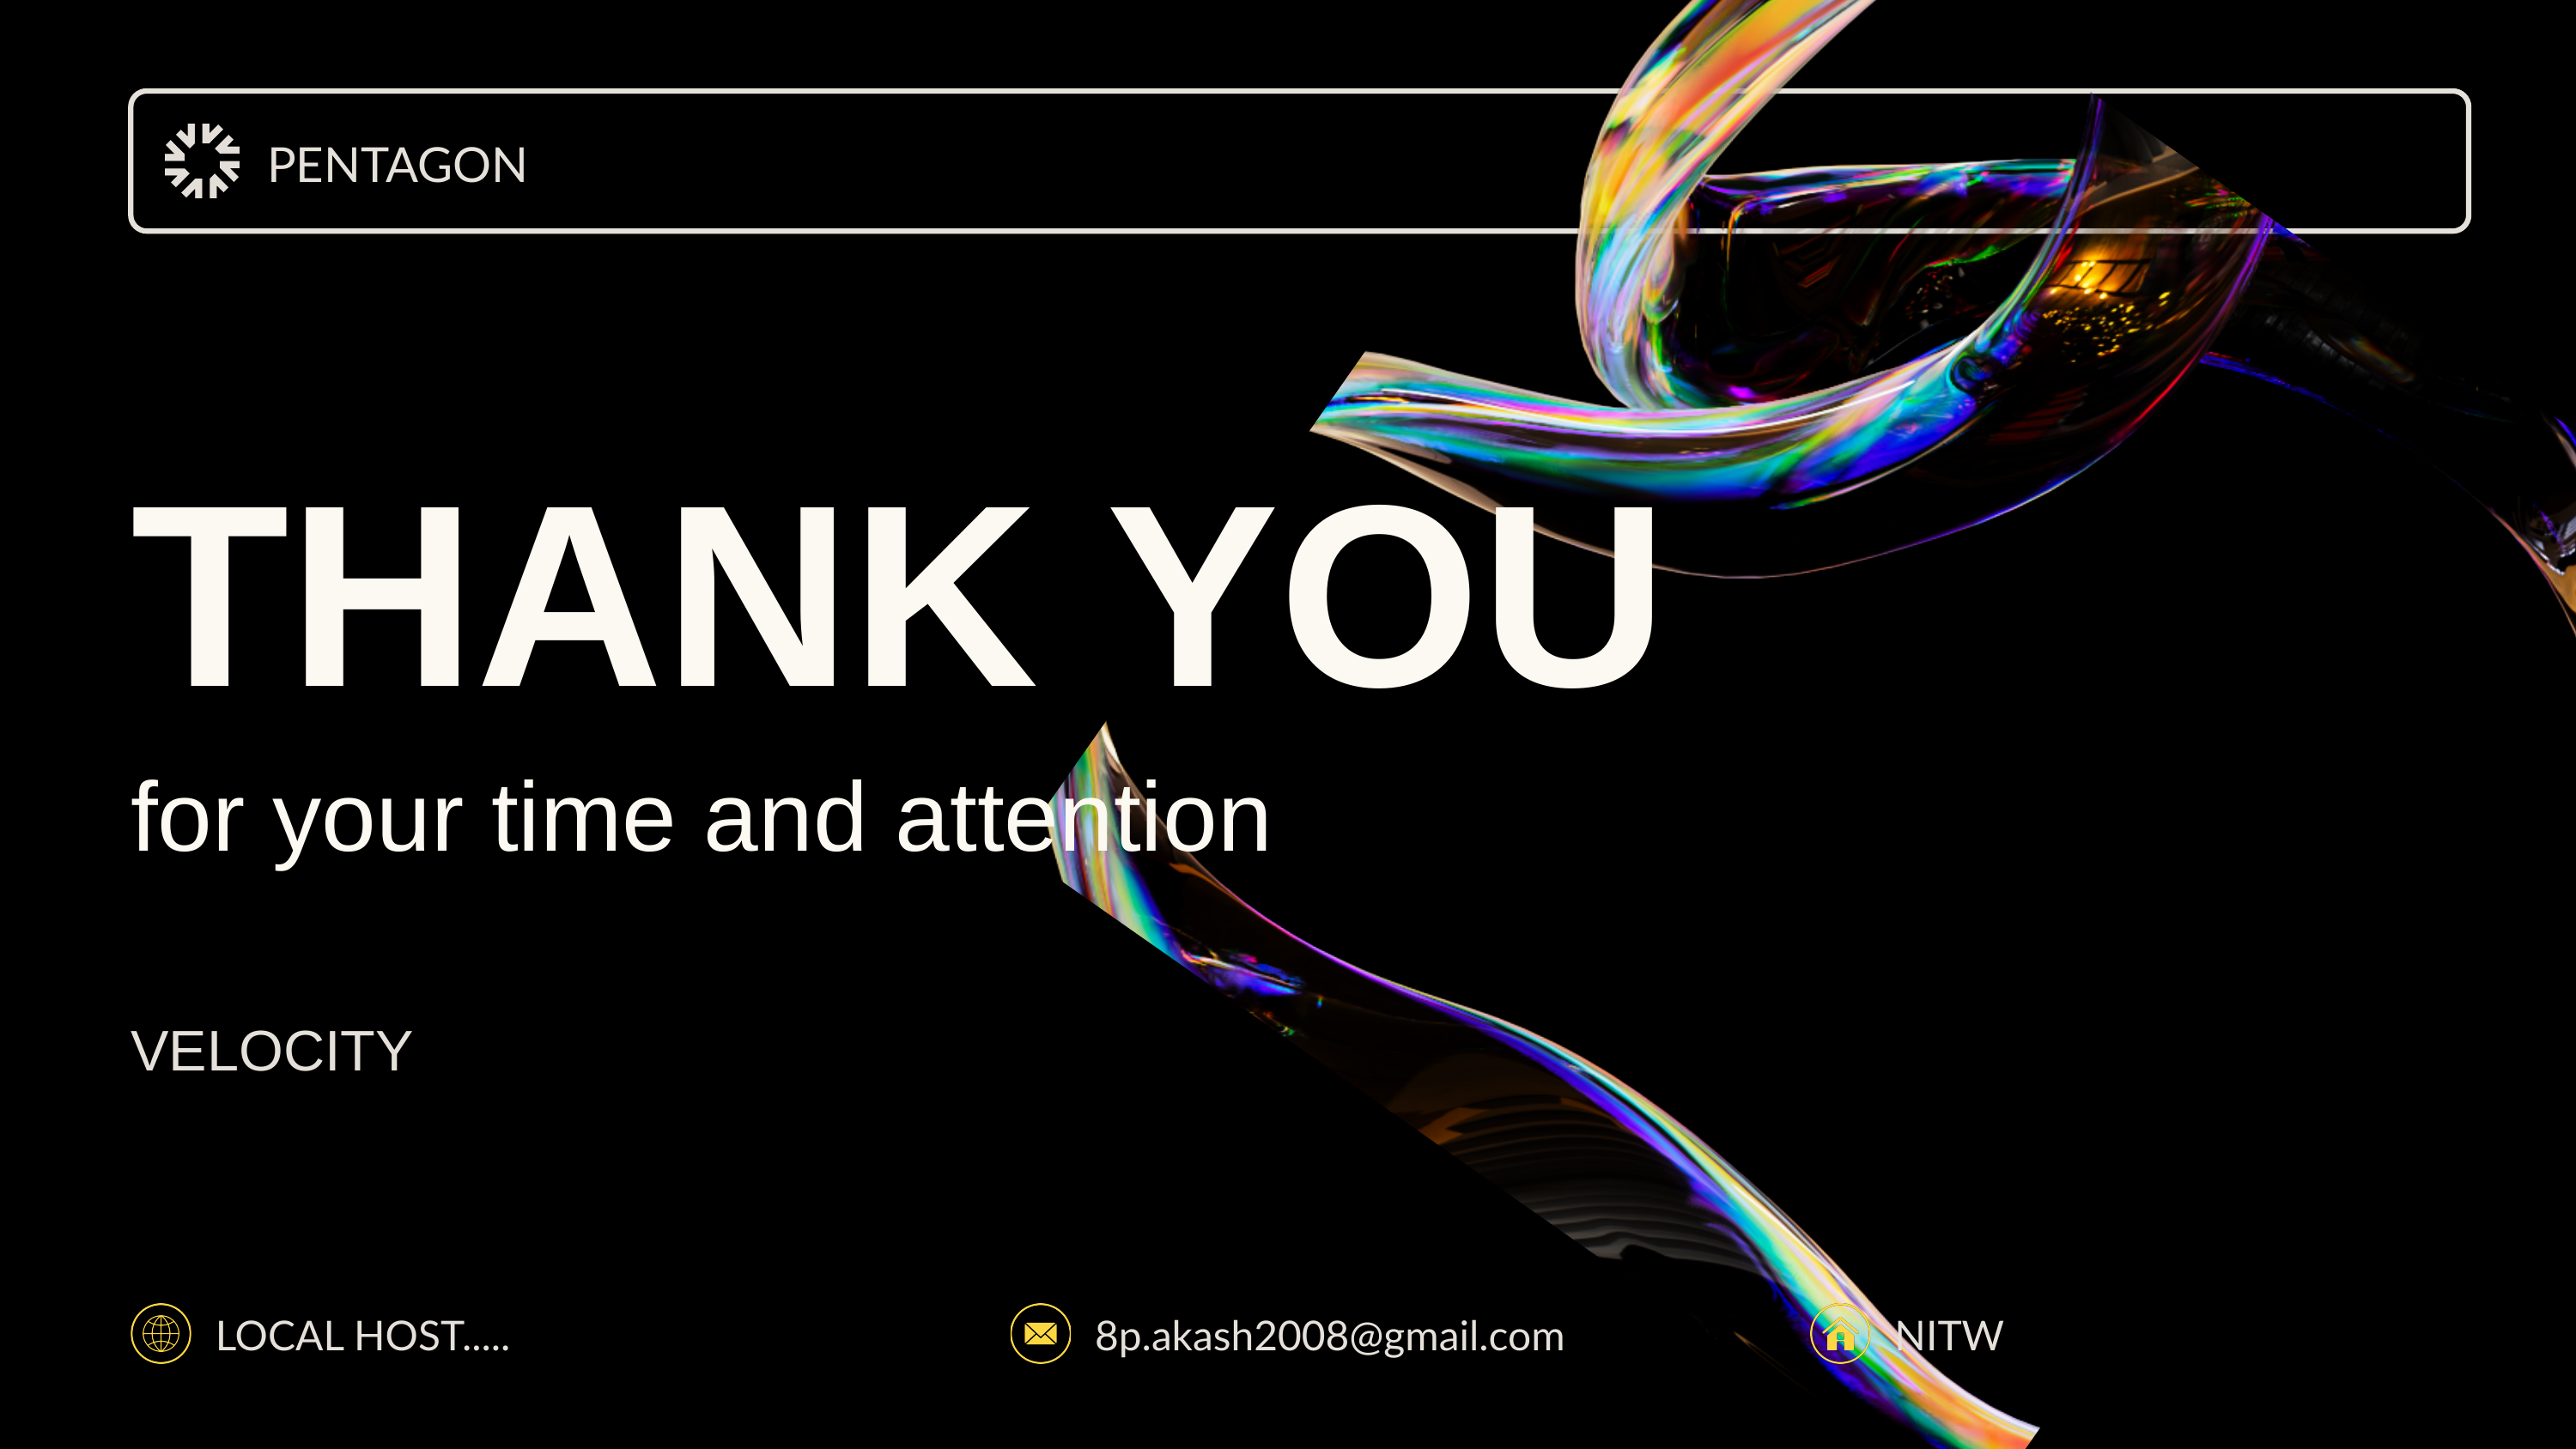

PENTAGON
THANK YOU
for your time and attention
VELOCITY
LOCAL HOST.....
8p.akash2008@gmail.com
NITW